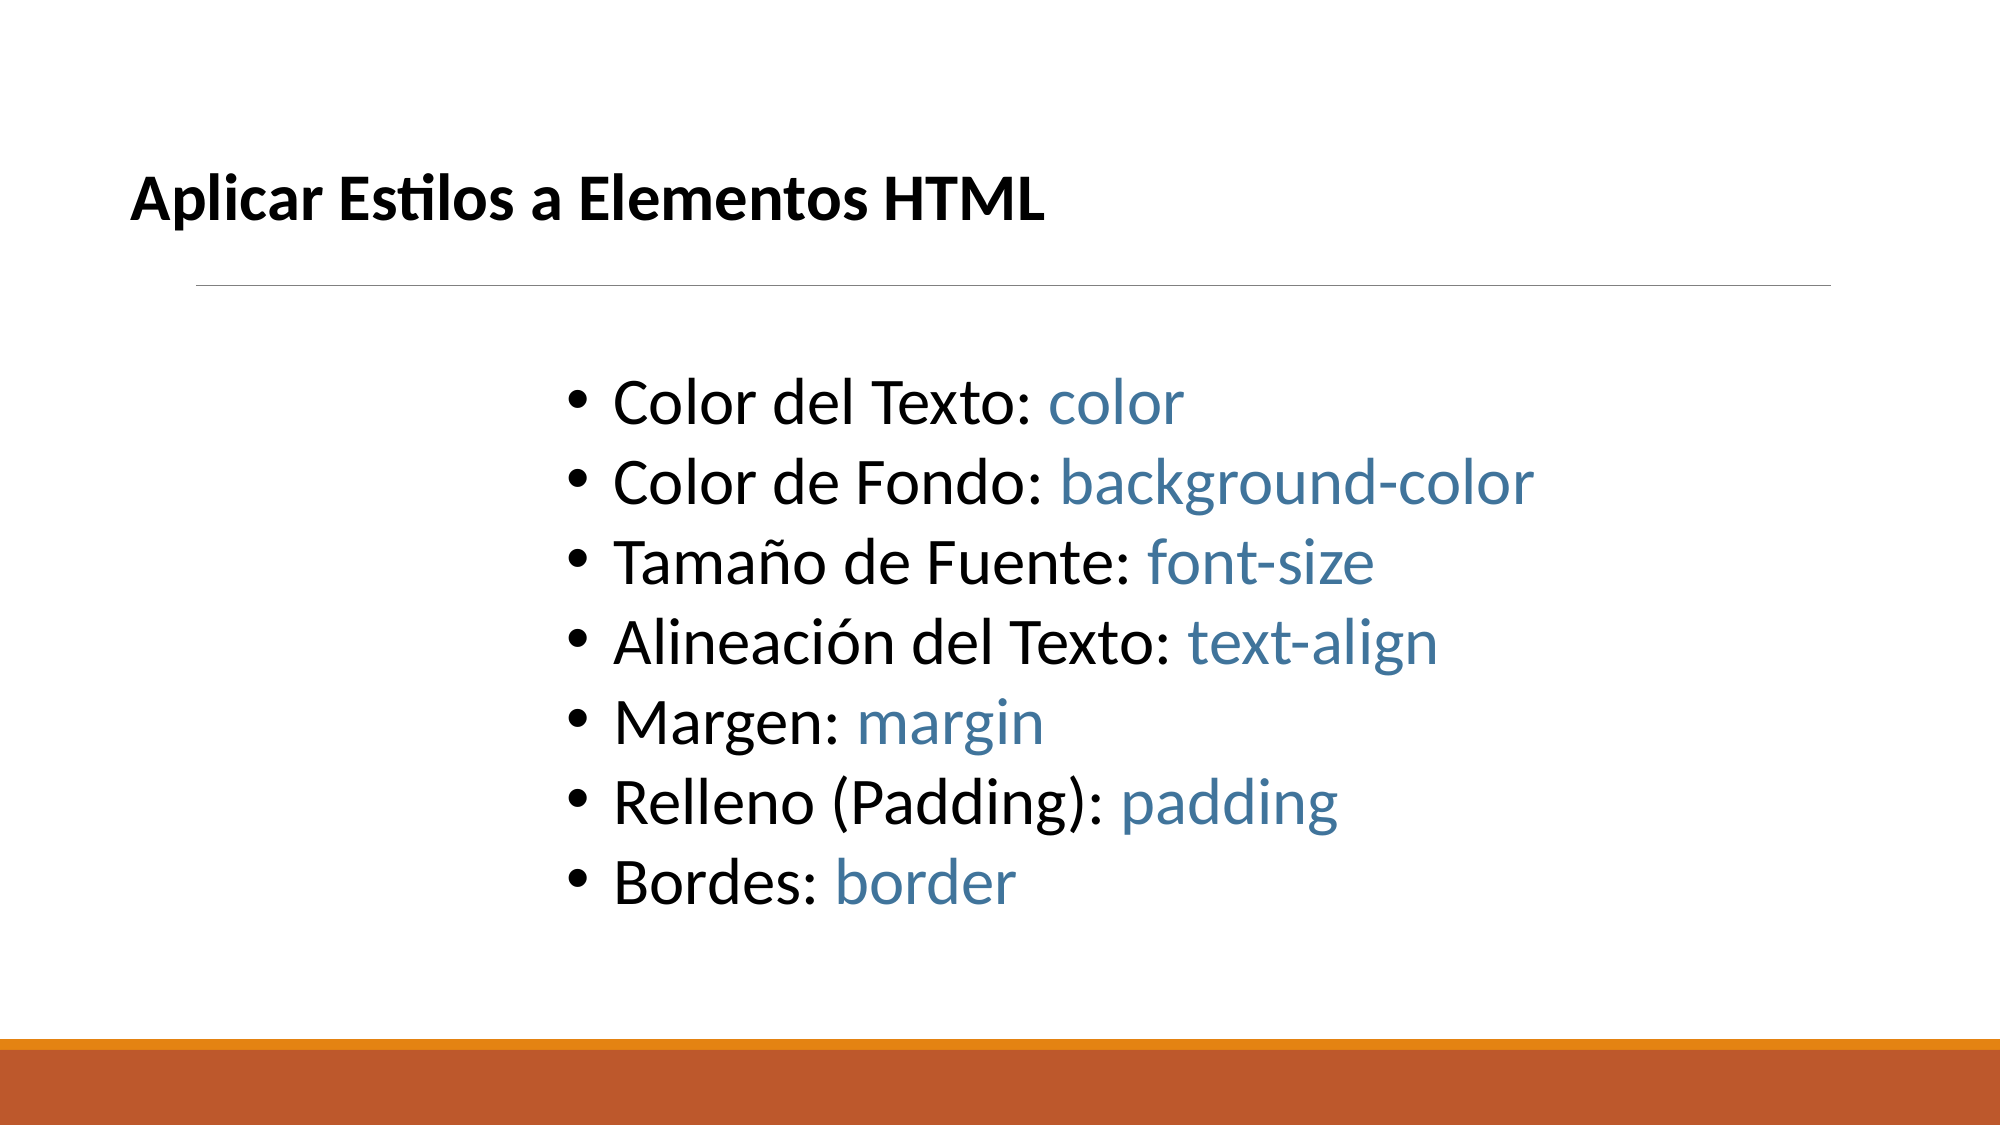

Aplicar Estilos a Elementos HTML
Color del Texto: color
Color de Fondo: background-color
Tamaño de Fuente: font-size
Alineación del Texto: text-align
Margen: margin
Relleno (Padding): padding
Bordes: border